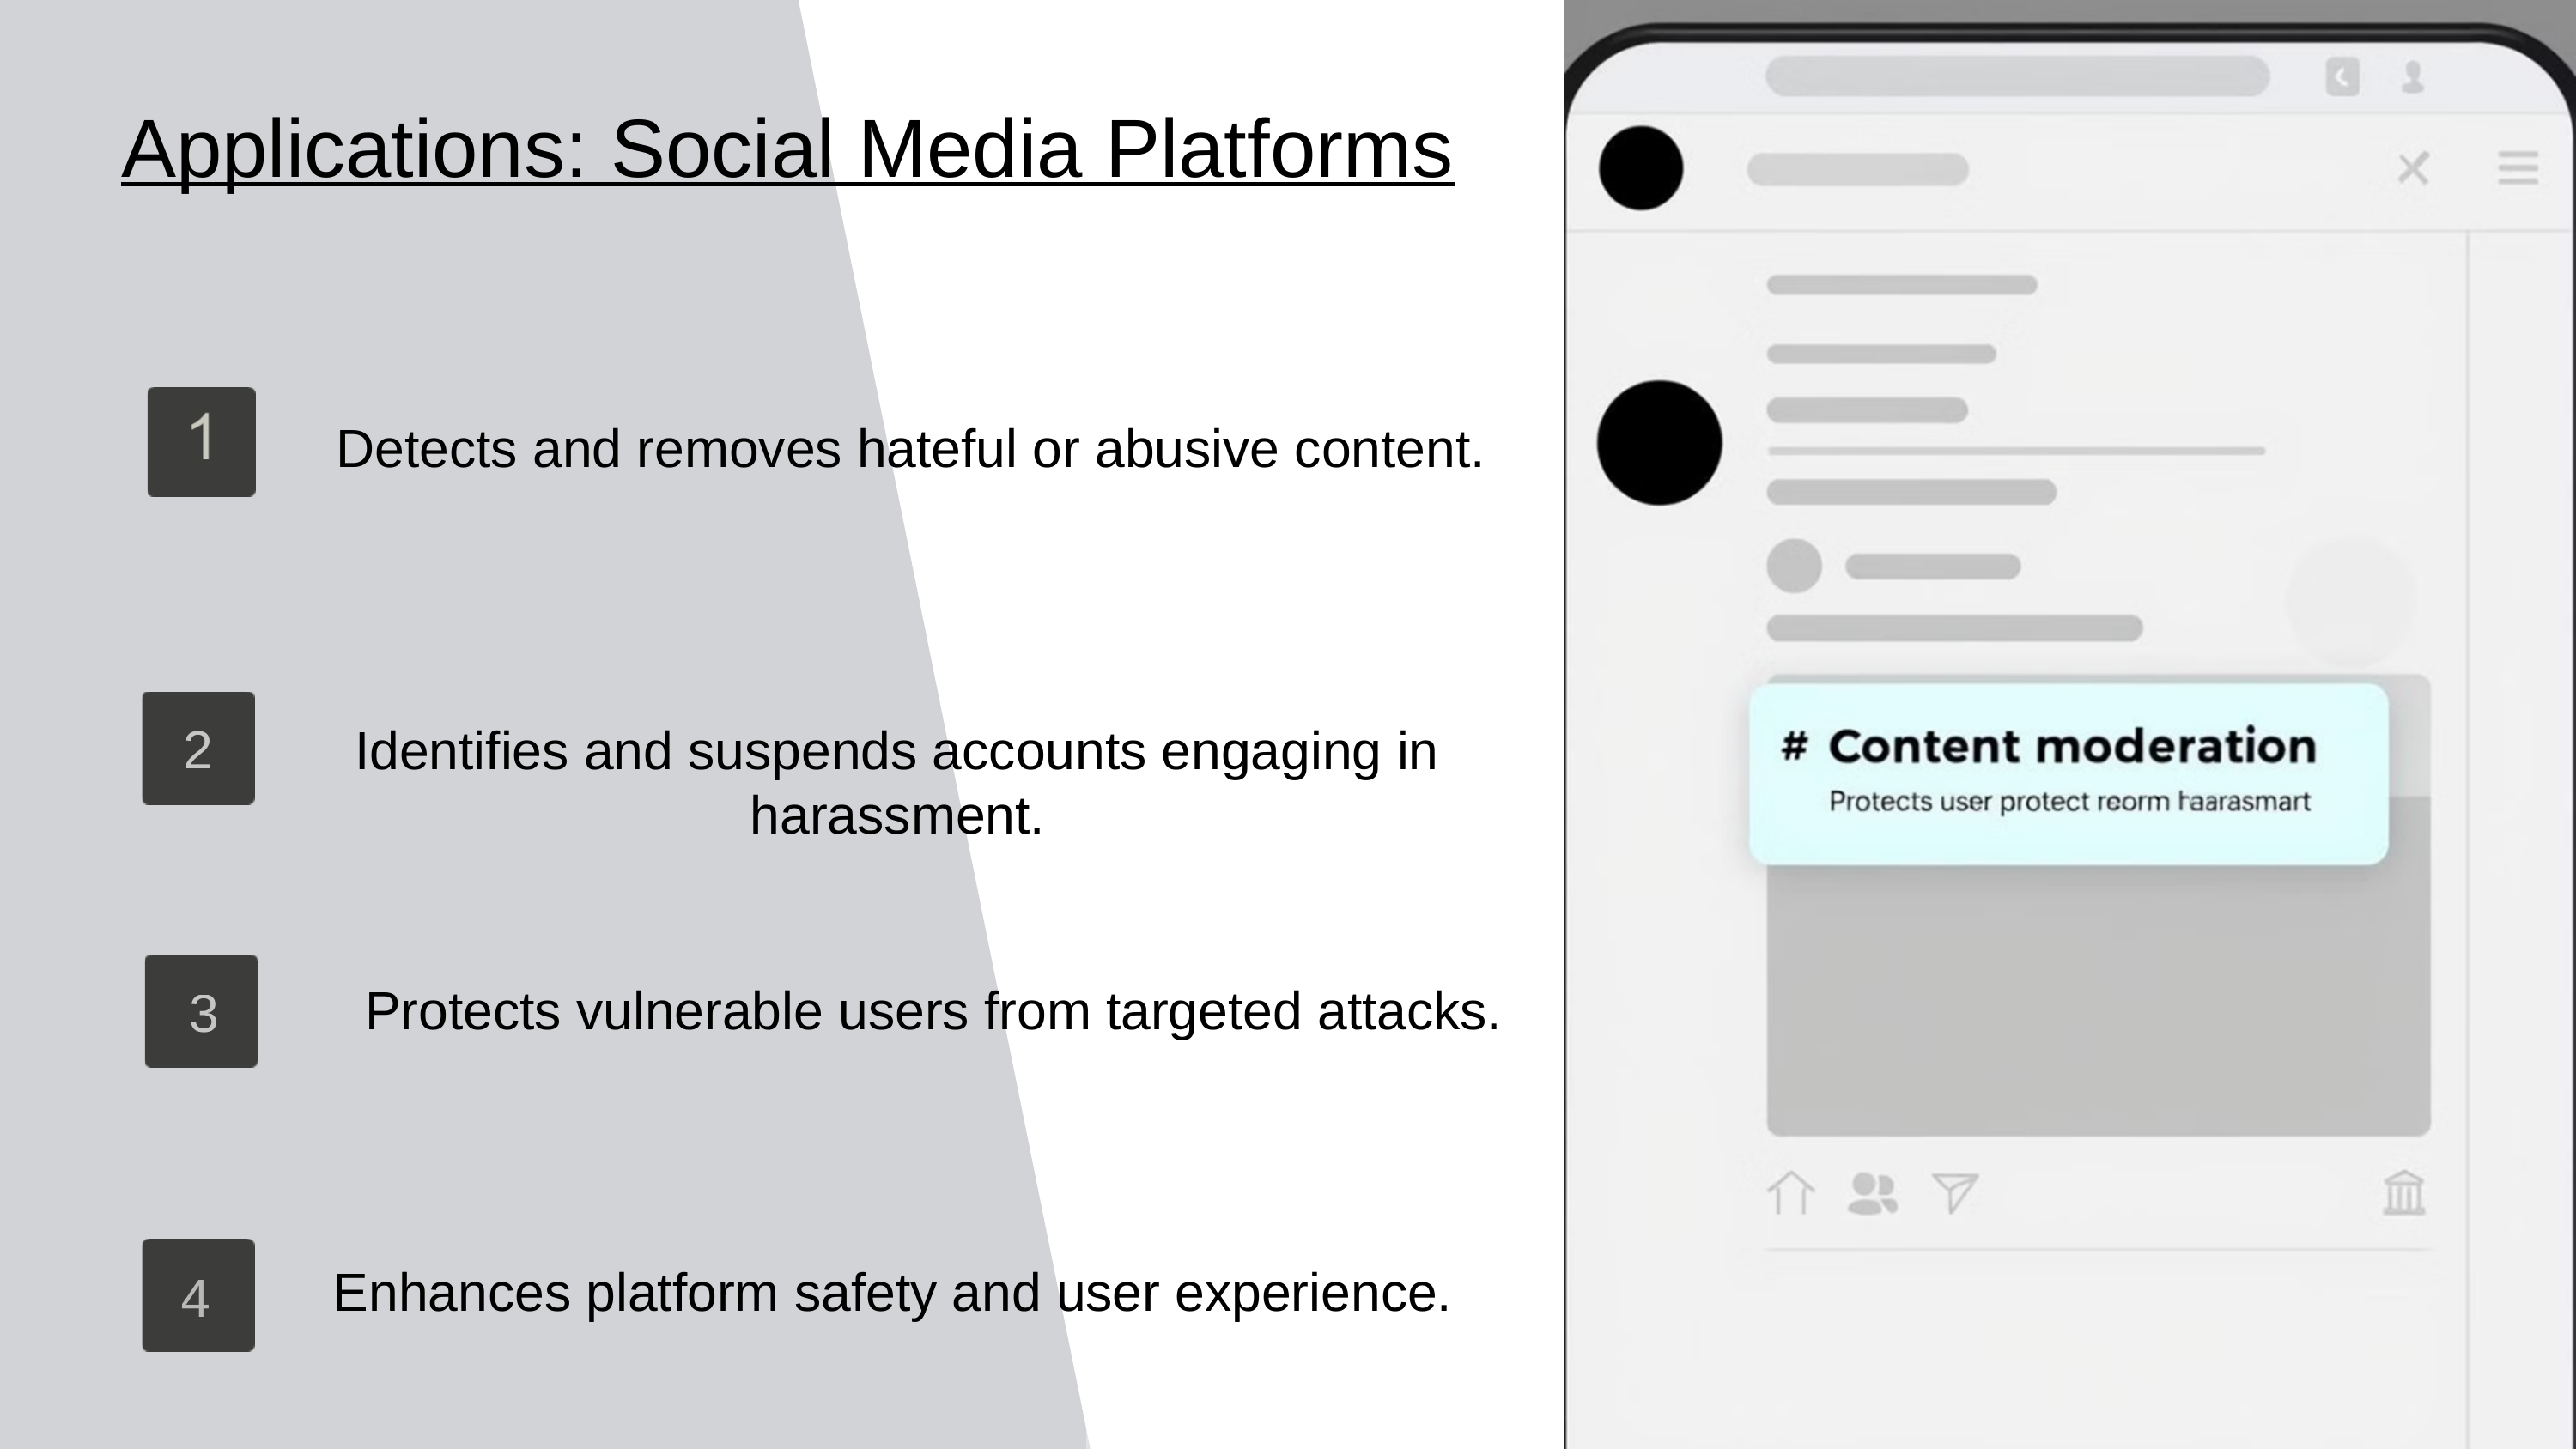

Applications: Social Media Platforms

Detects and removes hateful or abusive content.

2
Identifies and suspends accounts engaging in harassment.

Protects vulnerable users from targeted attacks.
3

4
Enhances platform safety and user experience.